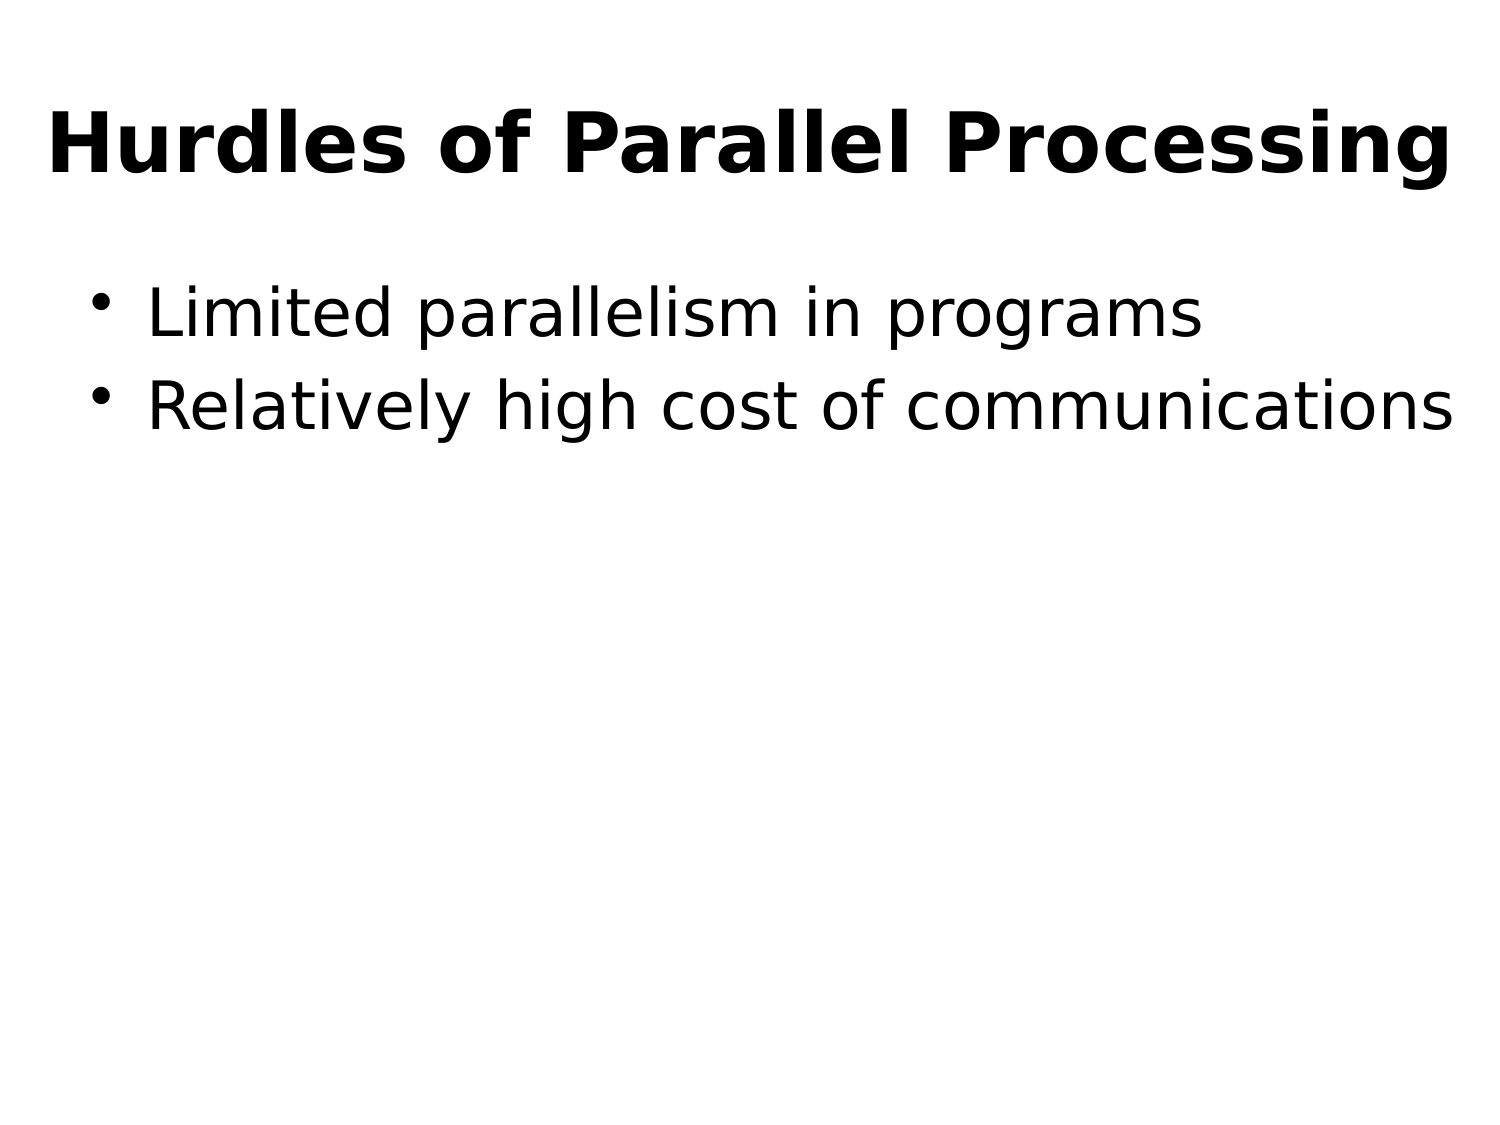

# Hurdles of Parallel Processing
Limited parallelism in programs
Relatively high cost of communications